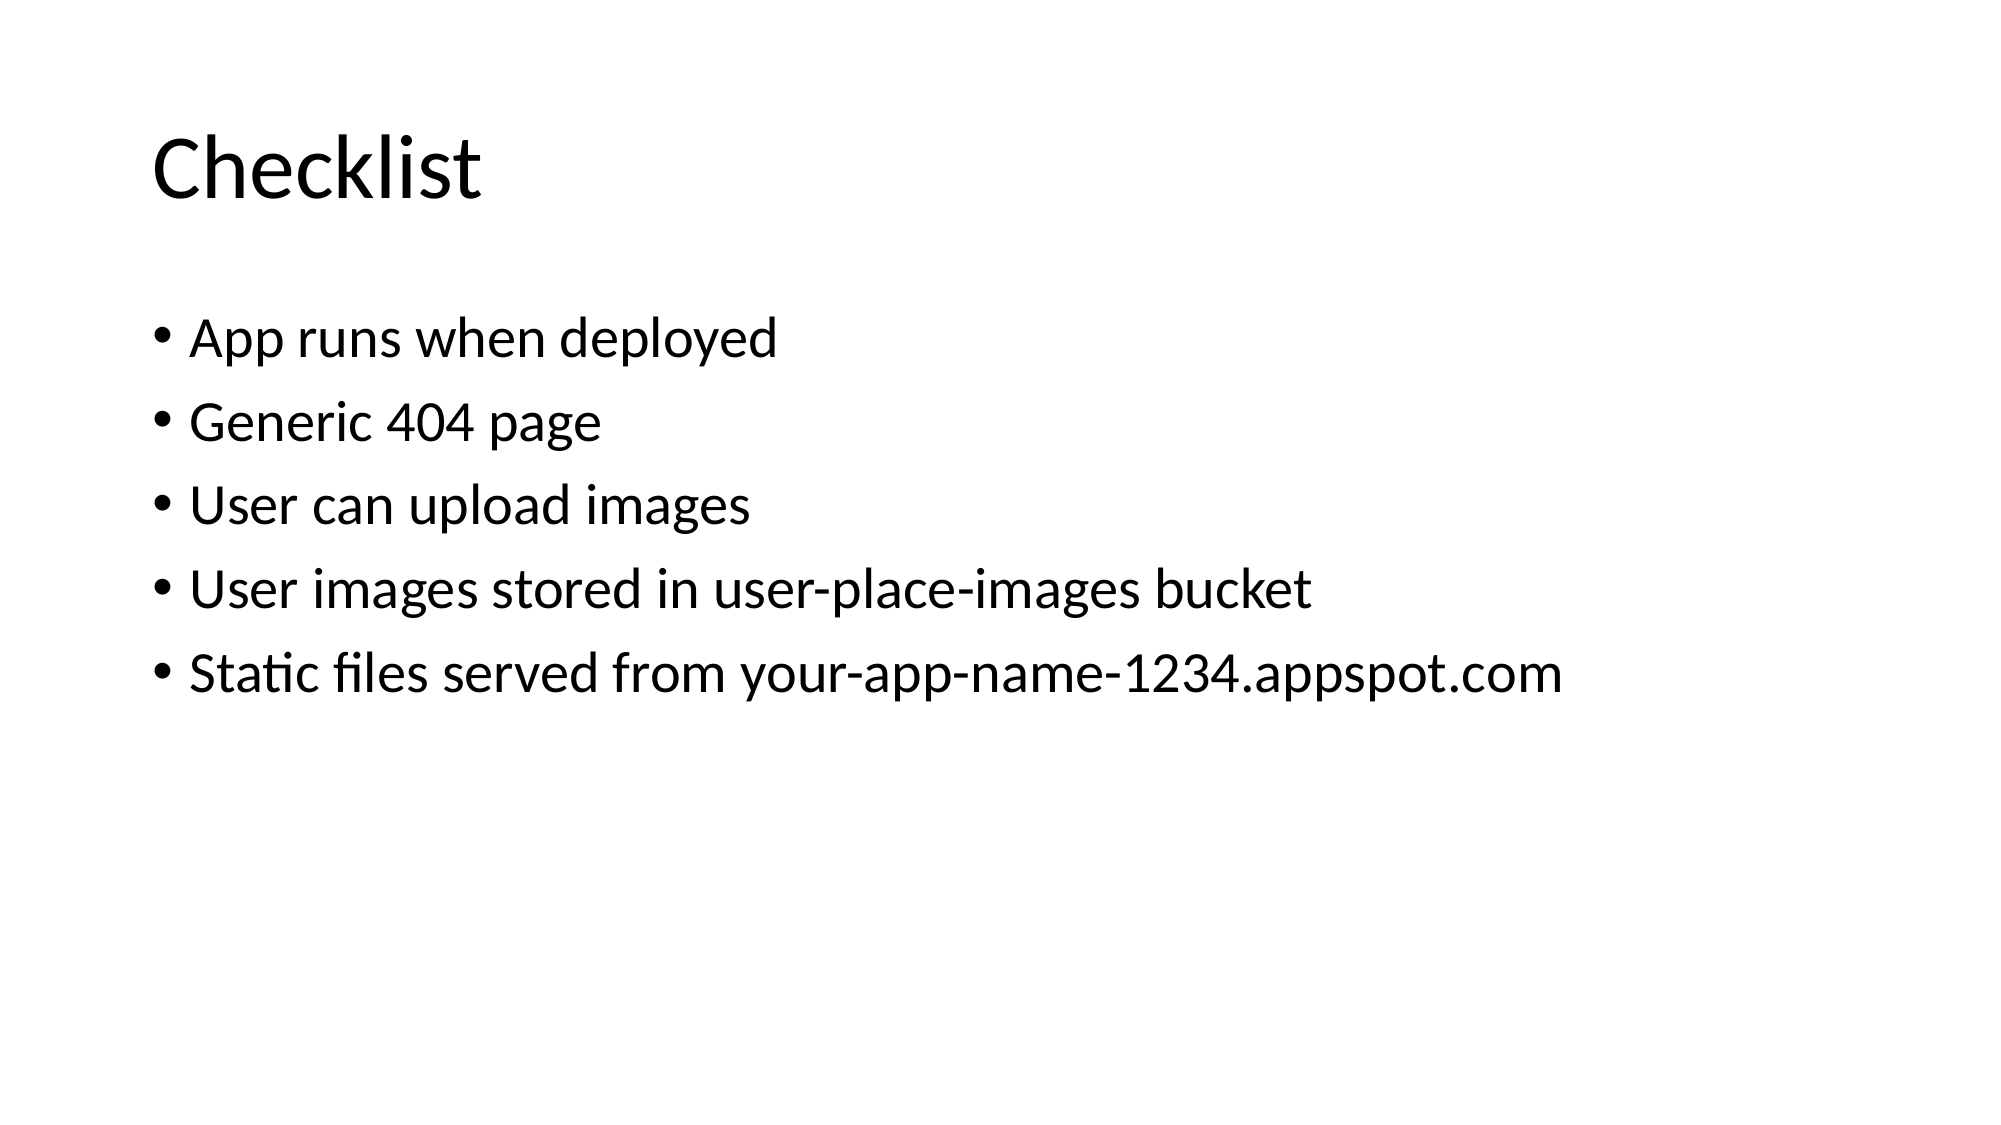

# Checklist
App runs when deployed
Generic 404 page
User can upload images
User images stored in user-place-images bucket
Static files served from your-app-name-1234.appspot.com